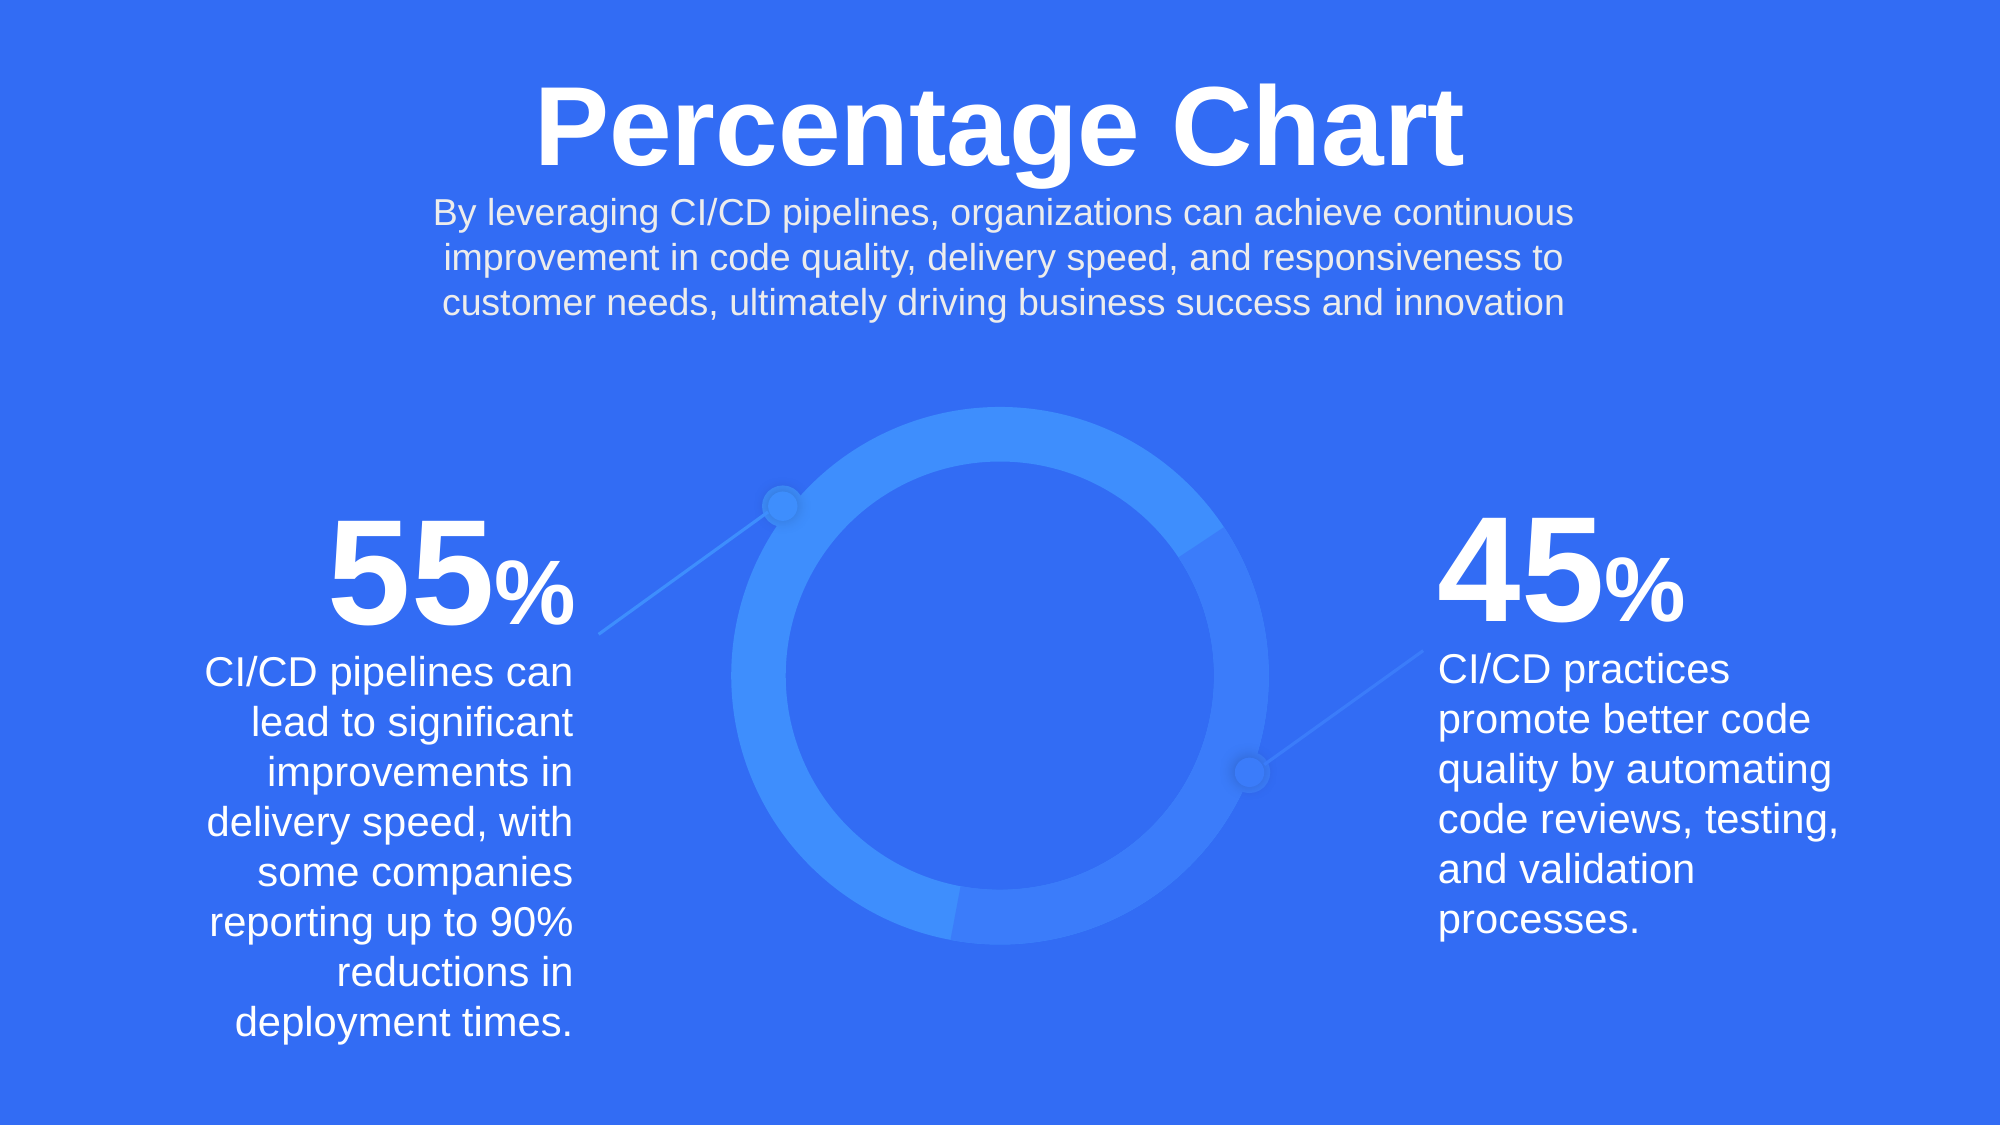

Percentage Chart
By leveraging CI/CD pipelines, organizations can achieve continuous improvement in code quality, delivery speed, and responsiveness to customer needs, ultimately driving business success and innovation

45%
CI/CD practices promote better code quality by automating code reviews, testing, and validation processes.
55%
CI/CD pipelines can lead to significant improvements in delivery speed, with some companies reporting up to 90% reductions in deployment times.